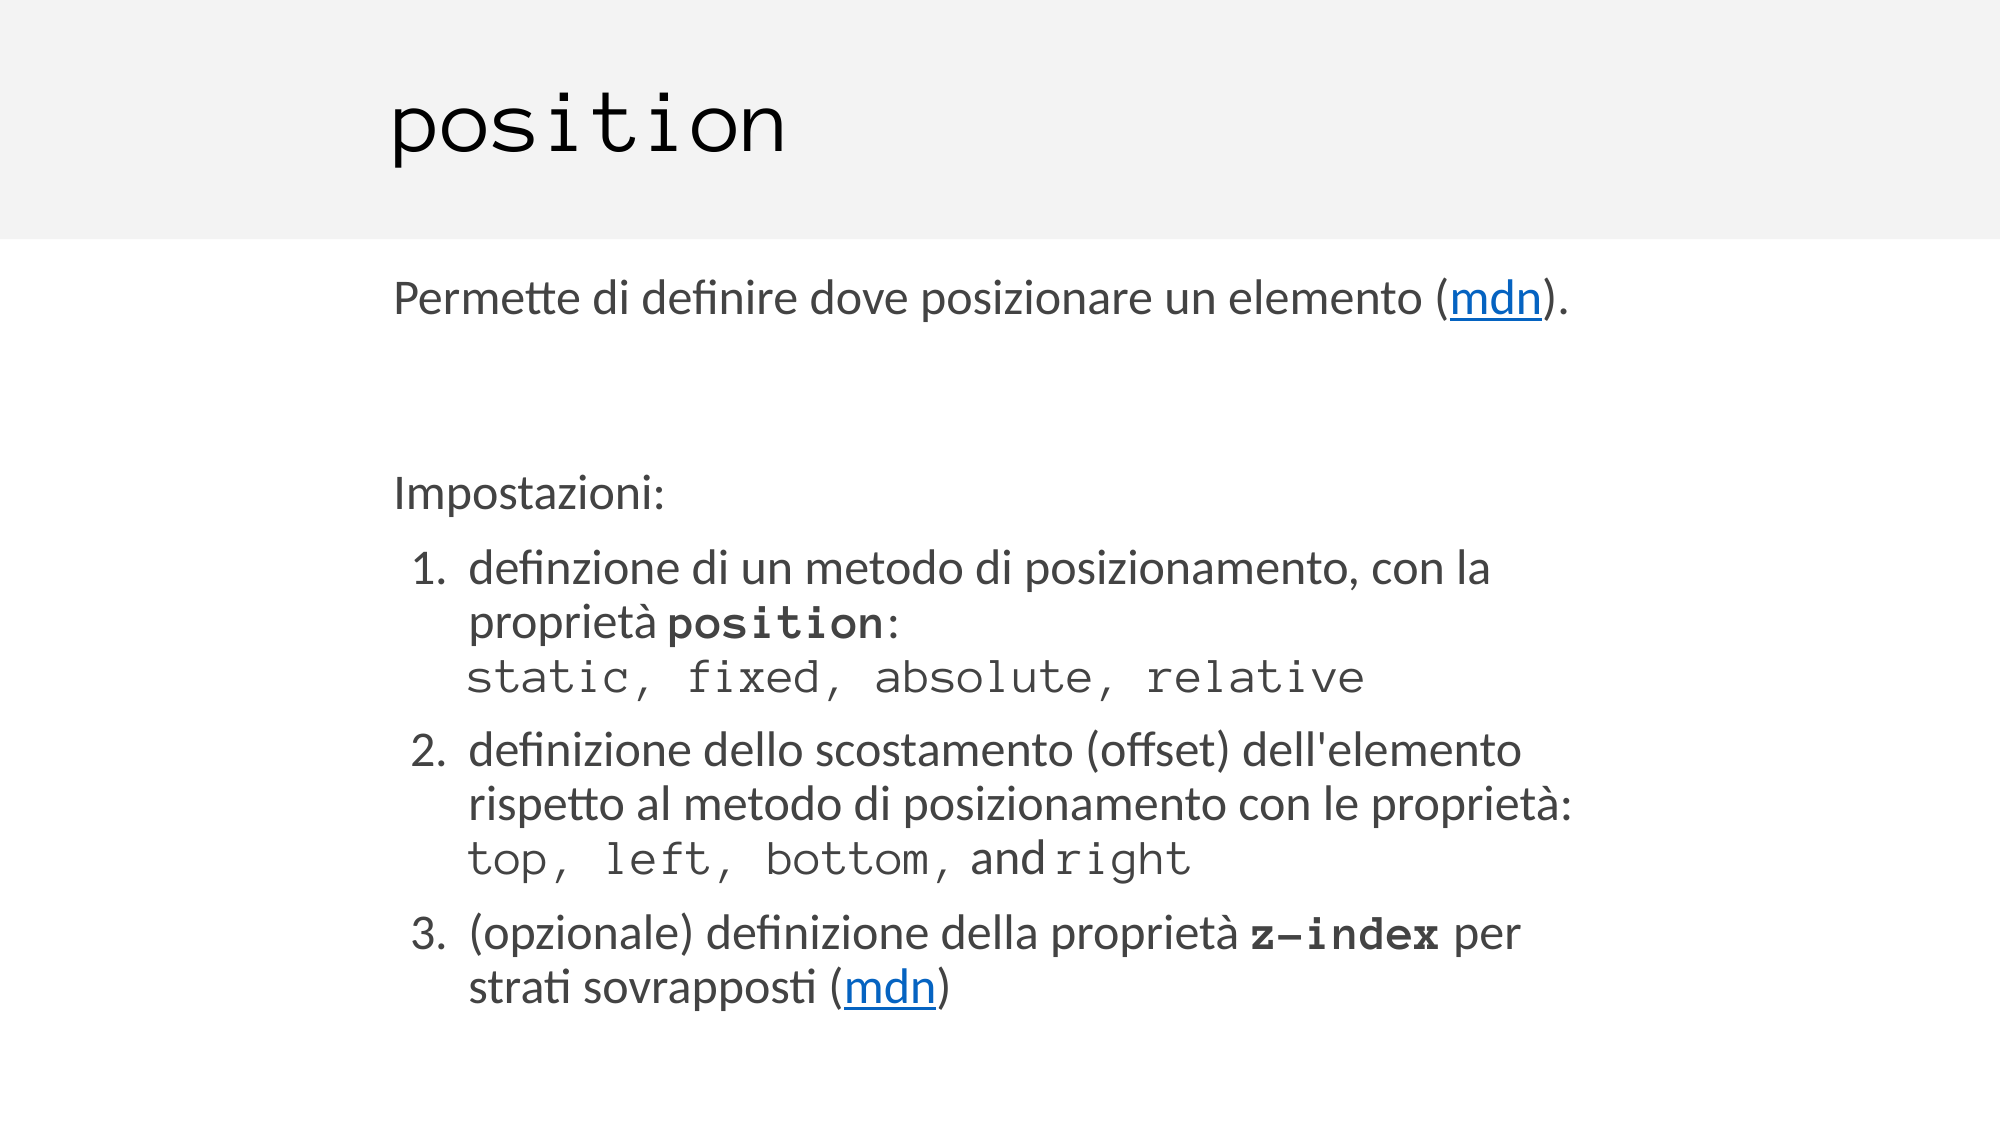

# position

Permette di definire dove posizionare un elemento (mdn).
Impostazioni:
definzione di un metodo di posizionamento, con la proprietà position:
static, fixed, absolute, relative
definizione dello scostamento (offset) dell'elemento rispetto al metodo di posizionamento con le proprietà:
top, left, bottom, and right
(opzionale) definizione della proprietà z-index per strati sovrapposti (mdn)